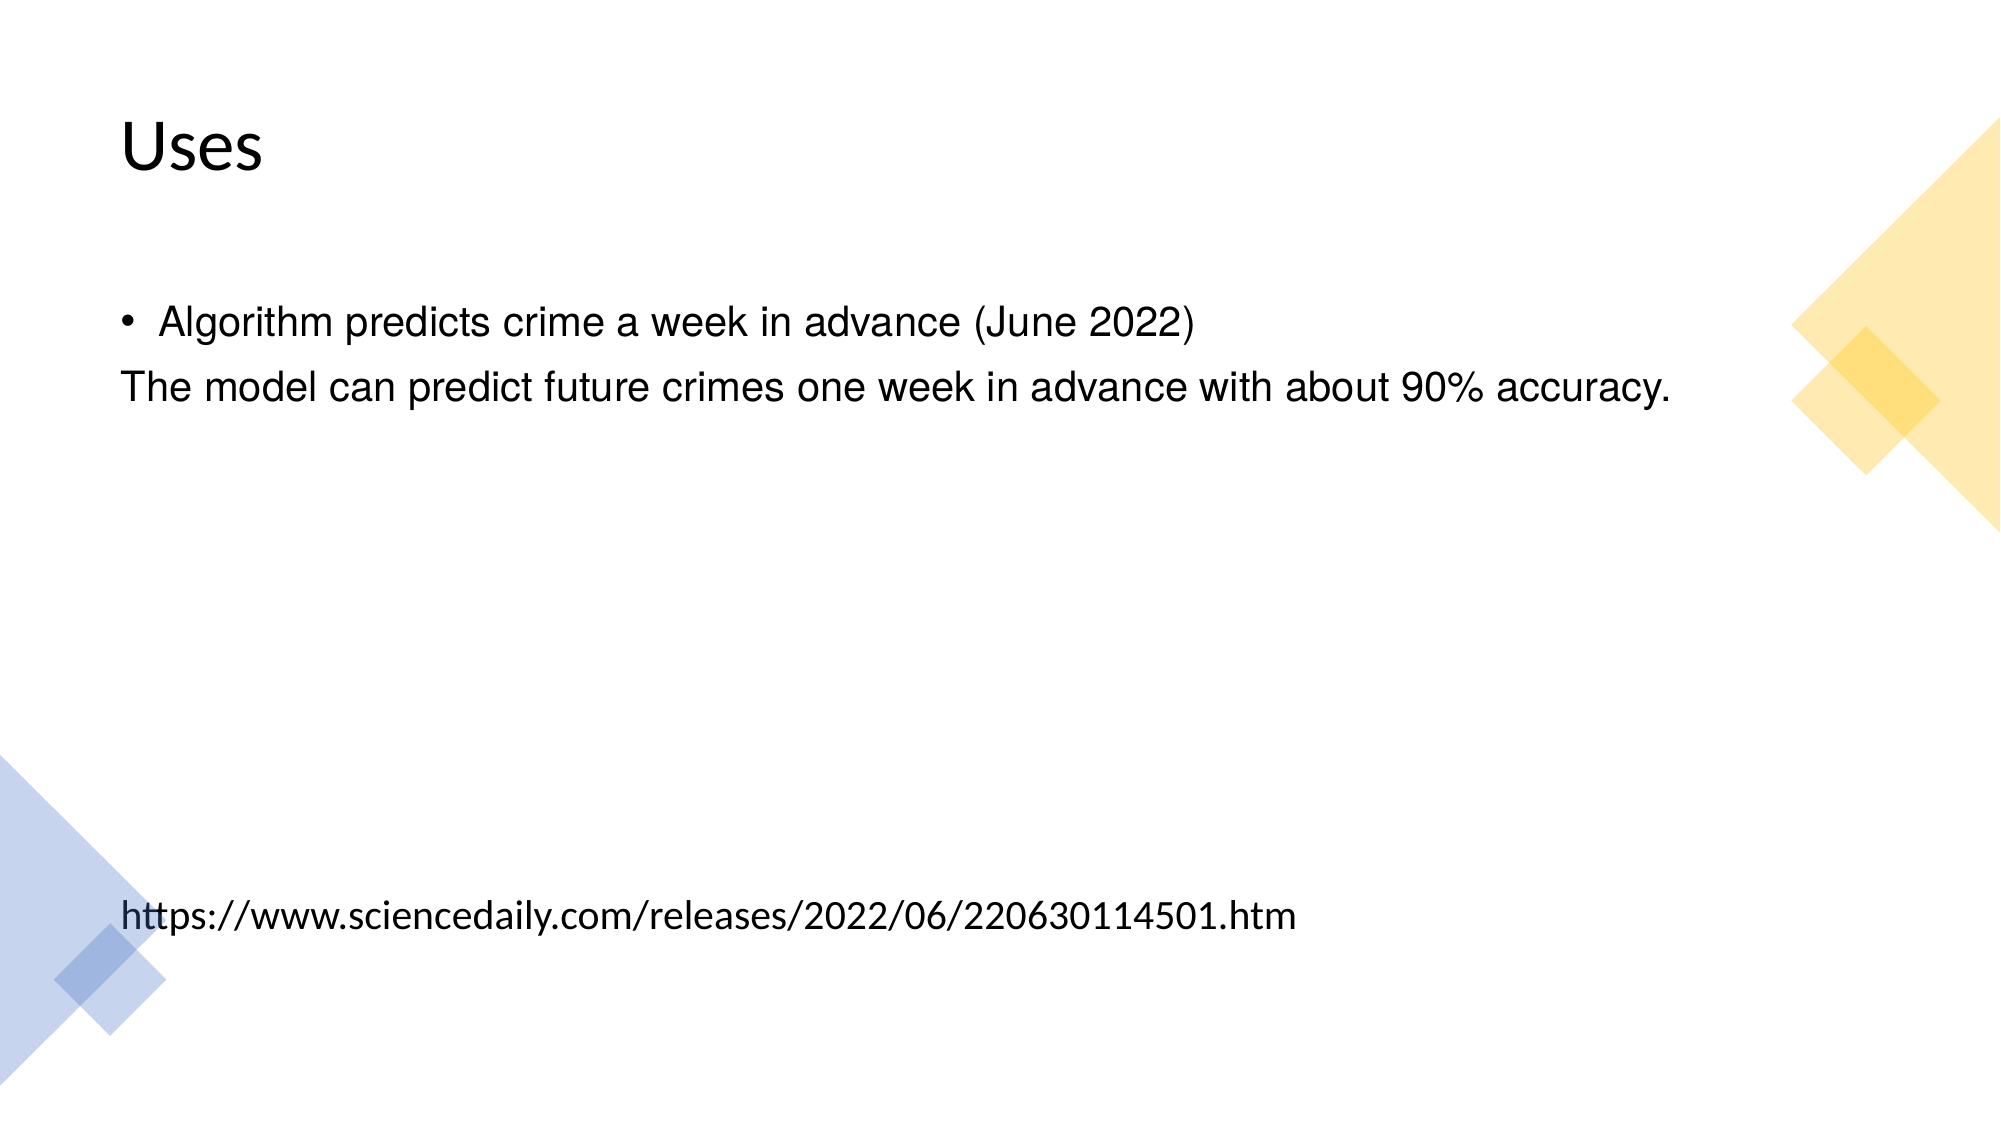

# Uses

Algorithm predicts crime a week in advance (June 2022)
The model can predict future crimes one week in advance with about 90% accuracy.

https://www.sciencedaily.com/releases/2022/06/220630114501.htm